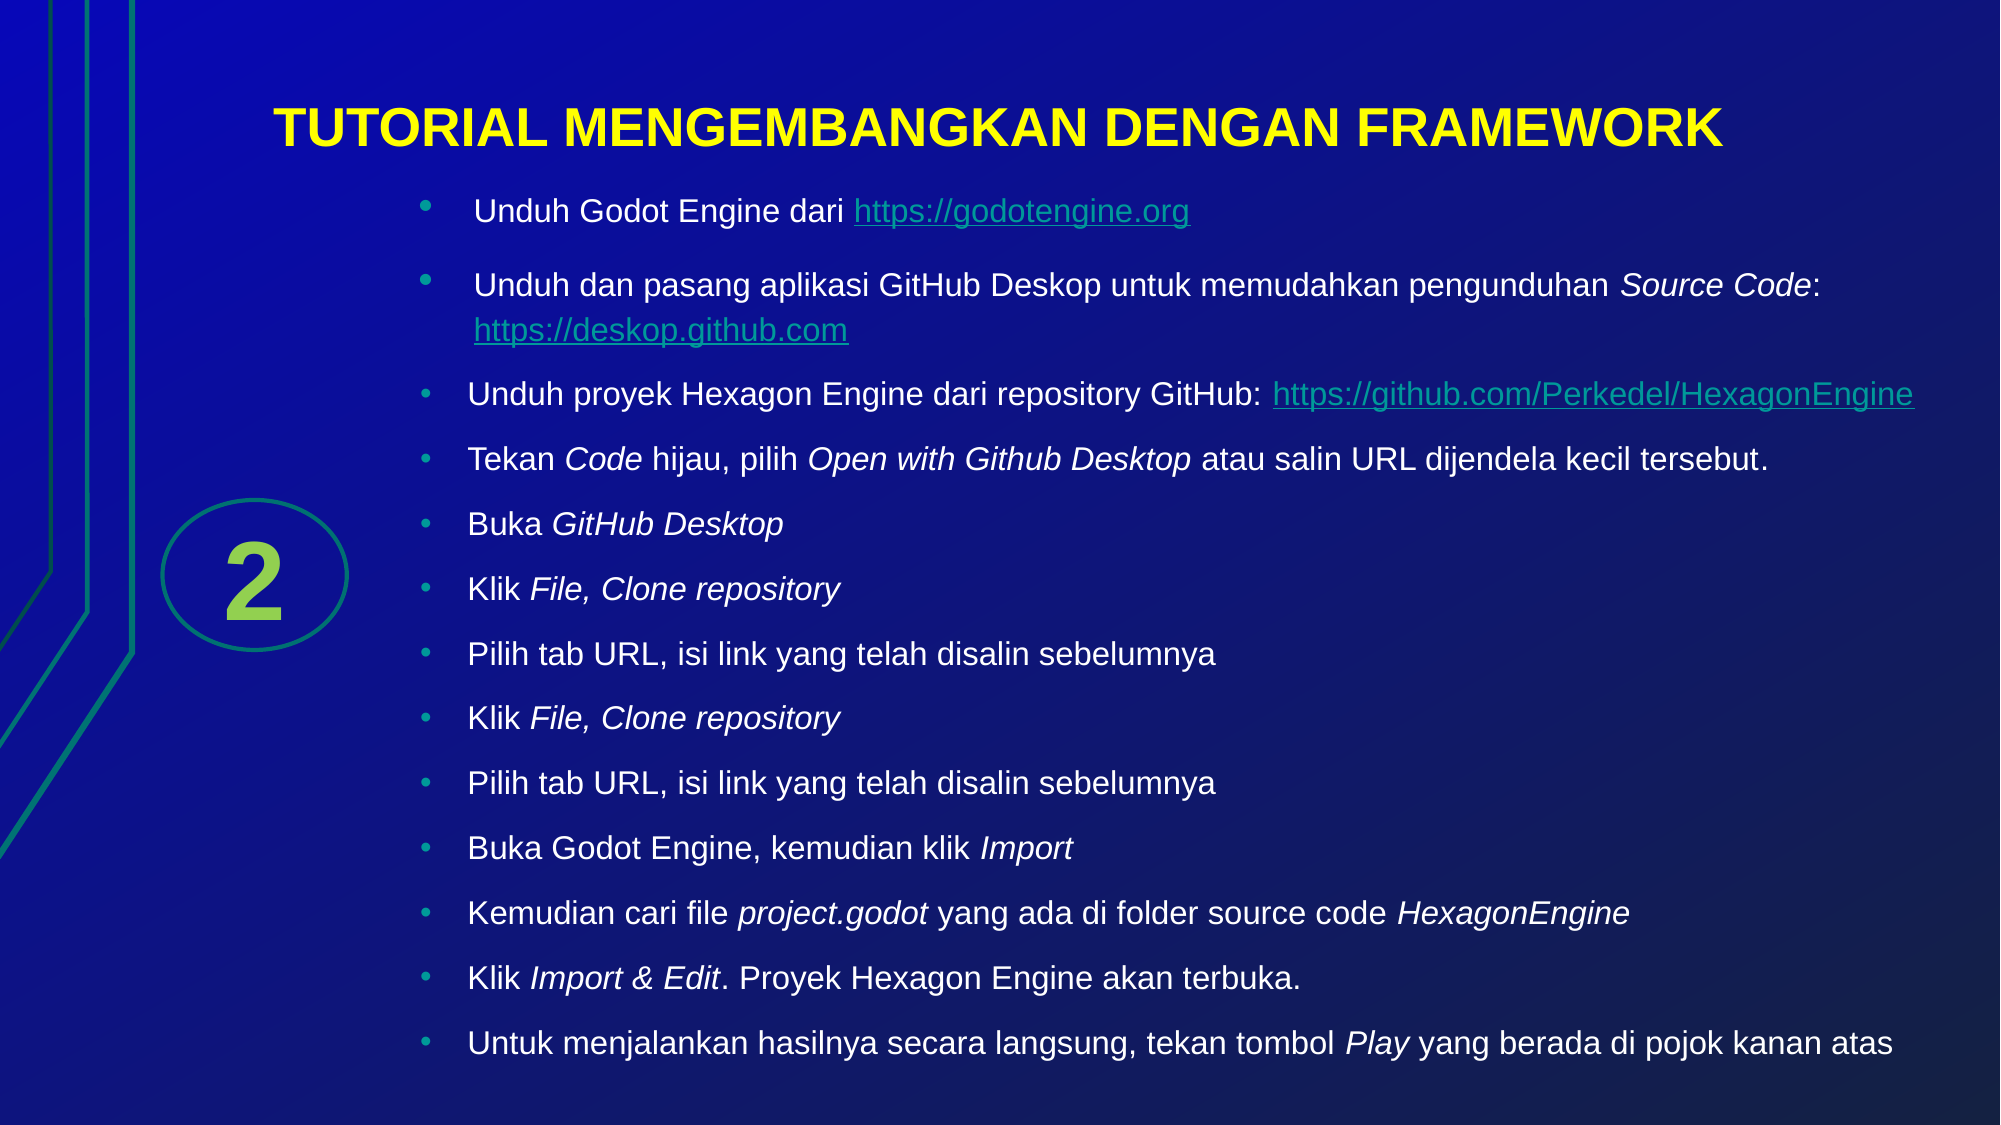

# TUTORIAL MENGEMBANGKAN DENGAN FRAMEWORK
Unduh Godot Engine dari https://godotengine.org
Unduh dan pasang aplikasi GitHub Deskop untuk memudahkan pengunduhan Source Code: https://deskop.github.com
Unduh proyek Hexagon Engine dari repository GitHub: https://github.com/Perkedel/HexagonEngine
Tekan Code hijau, pilih Open with Github Desktop atau salin URL dijendela kecil tersebut.
Buka GitHub Desktop
Klik File, Clone repository
Pilih tab URL, isi link yang telah disalin sebelumnya
Klik File, Clone repository
Pilih tab URL, isi link yang telah disalin sebelumnya
Buka Godot Engine, kemudian klik Import
Kemudian cari file project.godot yang ada di folder source code HexagonEngine
Klik Import & Edit. Proyek Hexagon Engine akan terbuka.
Untuk menjalankan hasilnya secara langsung, tekan tombol Play yang berada di pojok kanan atas
2